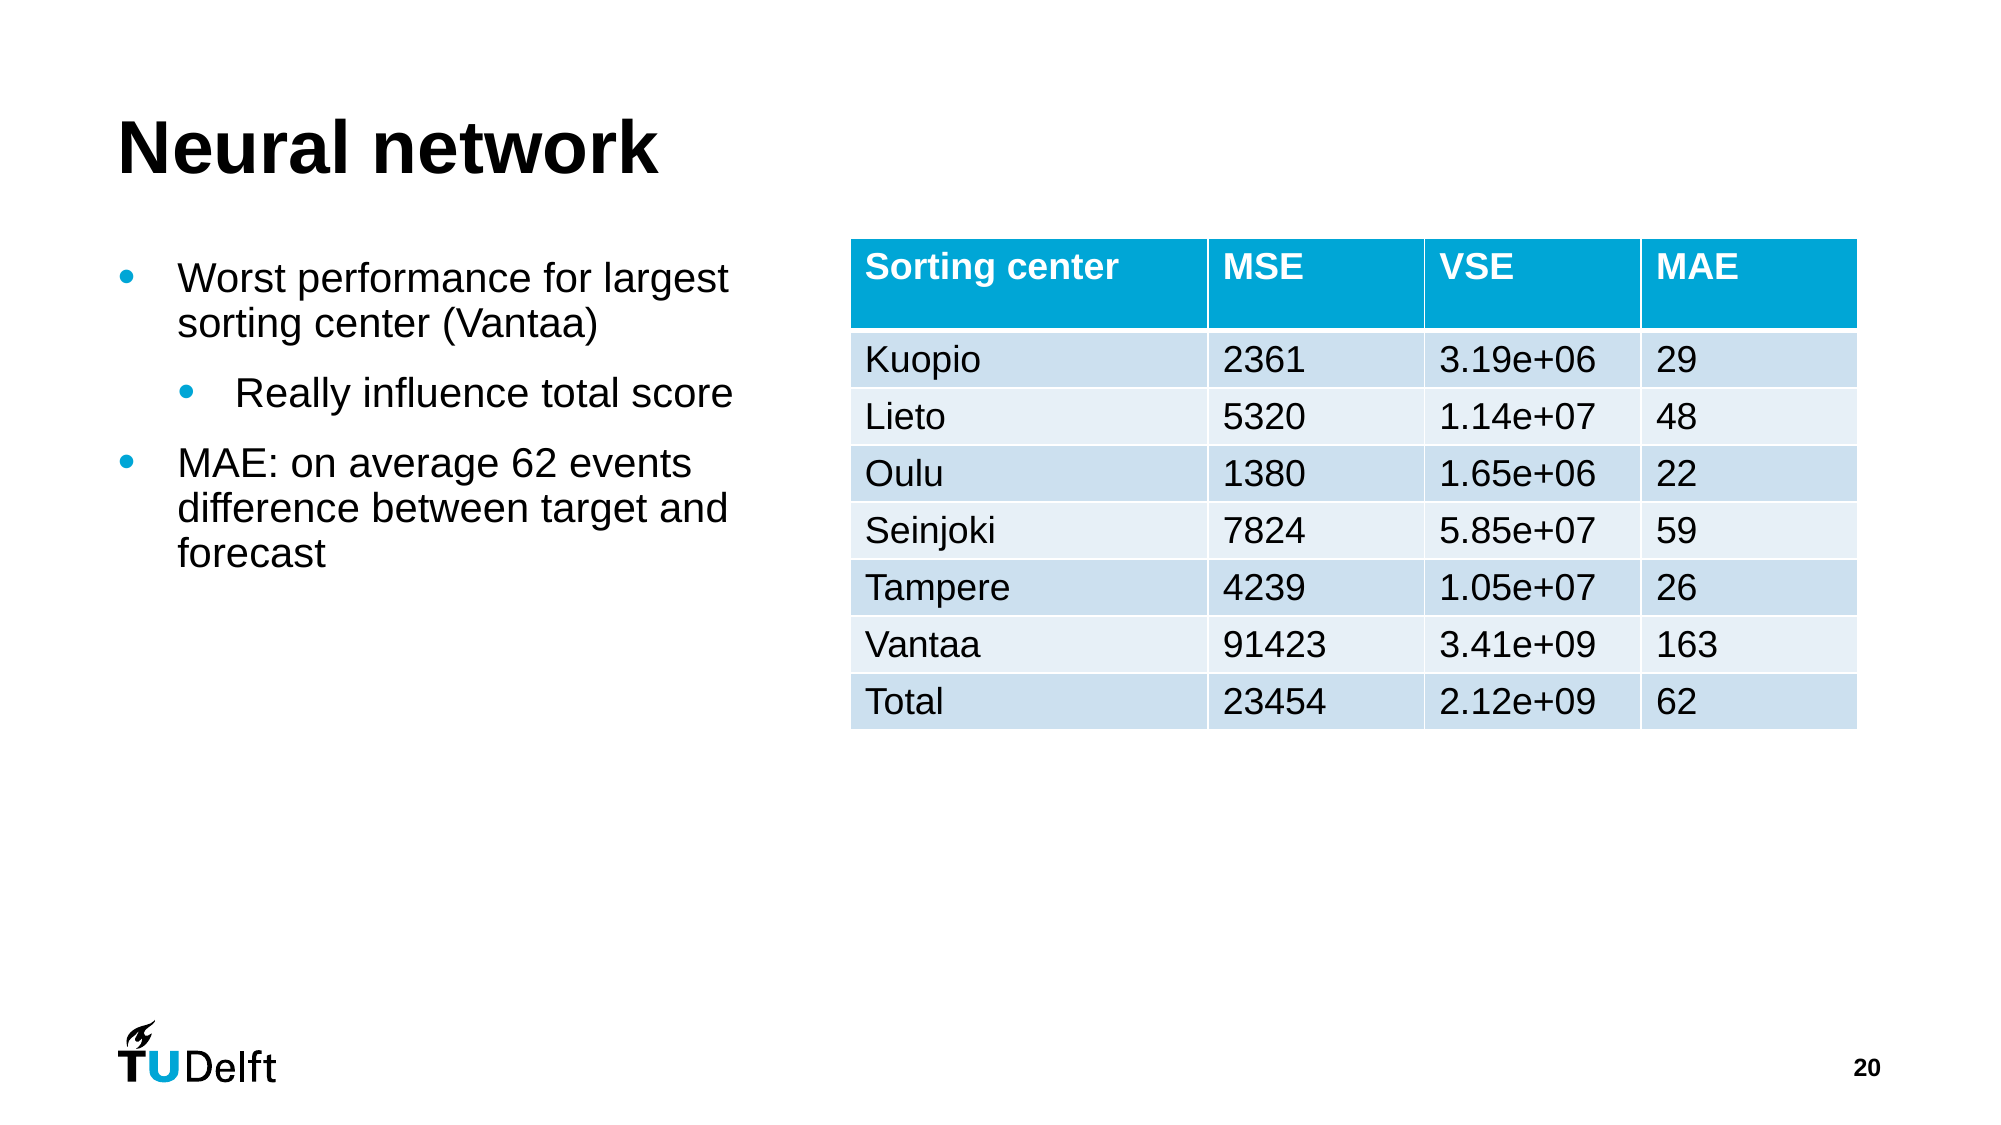

# Neural network
| Sorting center | MSE | VSE | MAE |
| --- | --- | --- | --- |
| Kuopio | 2361 | 3.19e+06 | 29 |
| Lieto | 5320 | 1.14e+07 | 48 |
| Oulu | 1380 | 1.65e+06 | 22 |
| Seinjoki | 7824 | 5.85e+07 | 59 |
| Tampere | 4239 | 1.05e+07 | 26 |
| Vantaa | 91423 | 3.41e+09 | 163 |
| Total | 23454 | 2.12e+09 | 62 |
Worst performance for largest sorting center (Vantaa)
Really influence total score
MAE: on average 62 events difference between target and forecast

20